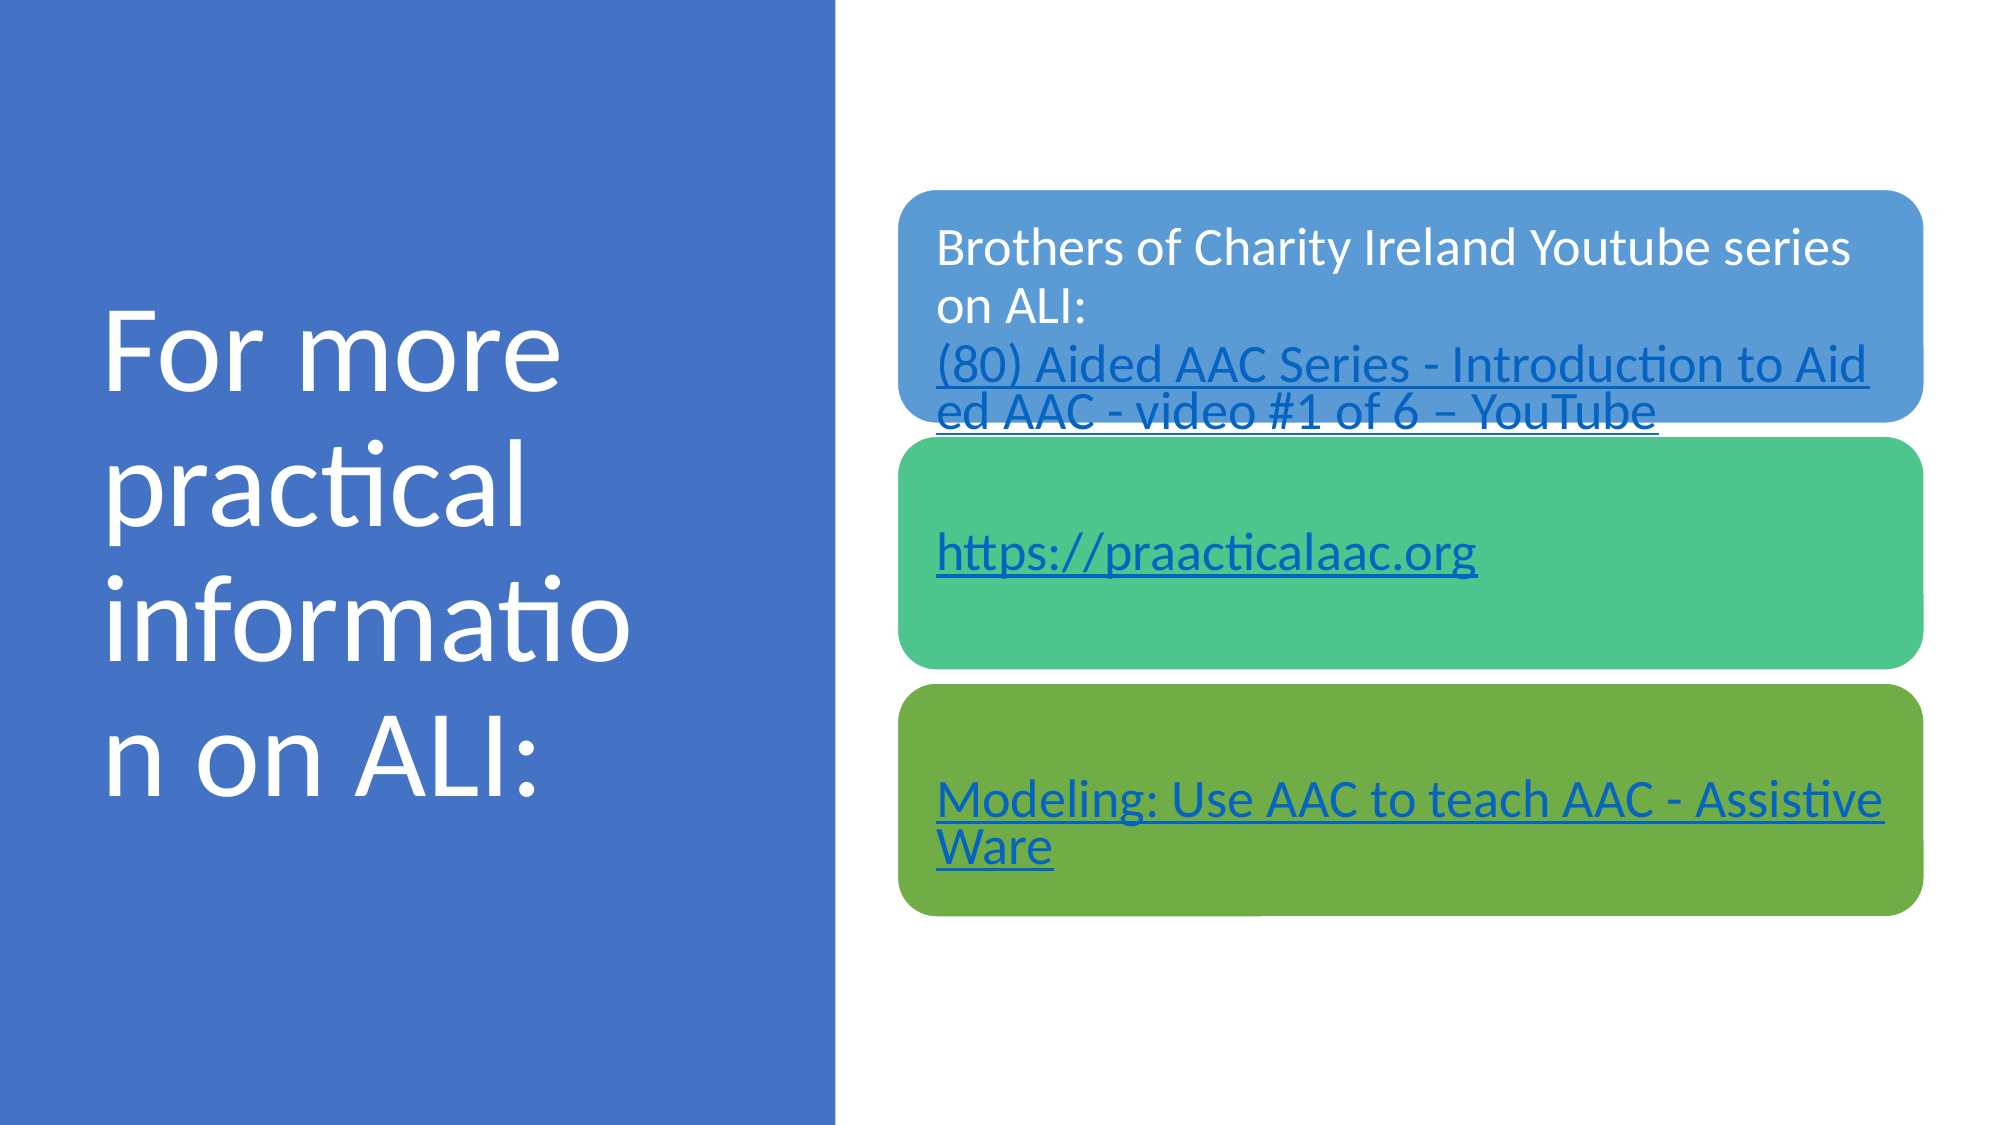

# For more practical information on ALI:
Brothers of Charity Ireland Youtube series on ALI:(80) Aided AAC Series - Introduction to Aided AAC - video #1 of 6 – YouTube
https://praacticalaac.org
Modeling: Use AAC to teach AAC - AssistiveWare